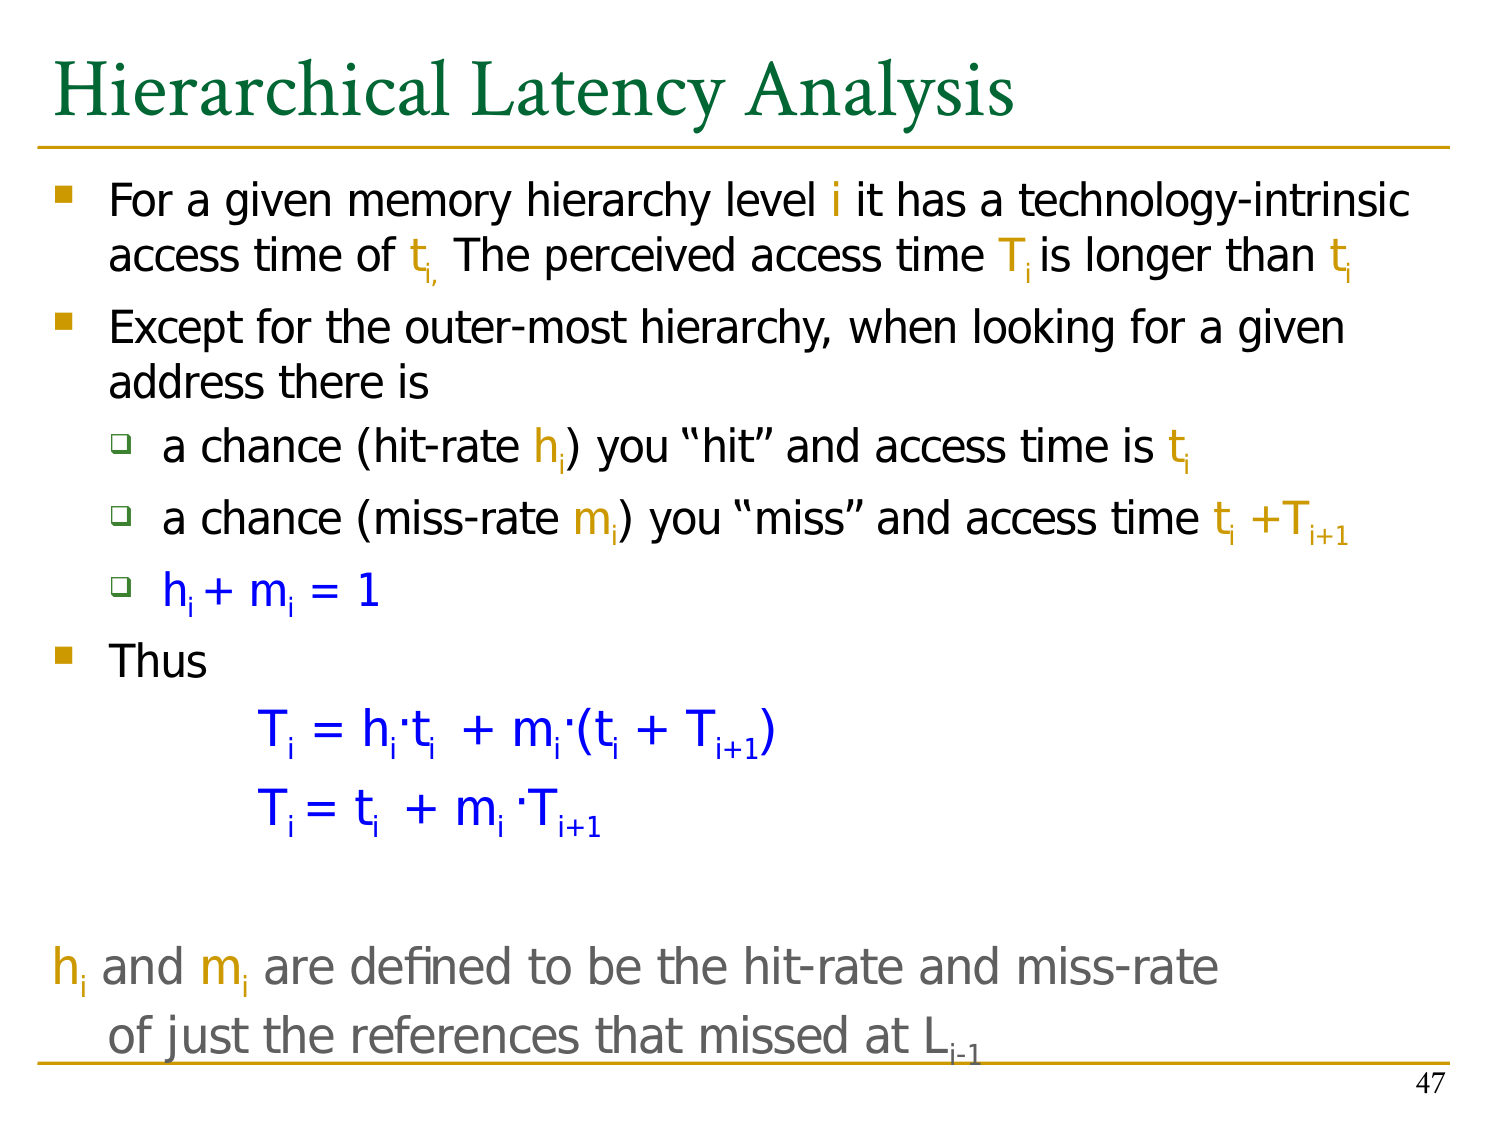

# Hierarchical Latency Analysis
For a given memory hierarchy level i it has a technology-intrinsic access time of ti, The perceived access time Ti is longer than ti
Except for the outer-most hierarchy, when looking for a given address there is
a chance (hit-rate hi) you “hit” and access time is ti
a chance (miss-rate mi) you “miss” and access time ti +Ti+1
hi + mi = 1
Thus
		Ti = hi·ti  + mi·(ti + Ti+1)
		Ti = ti  + mi ·Ti+1

hi and mi are defined to be the hit-rate and miss-rate            of just the references that missed at Li-1

47